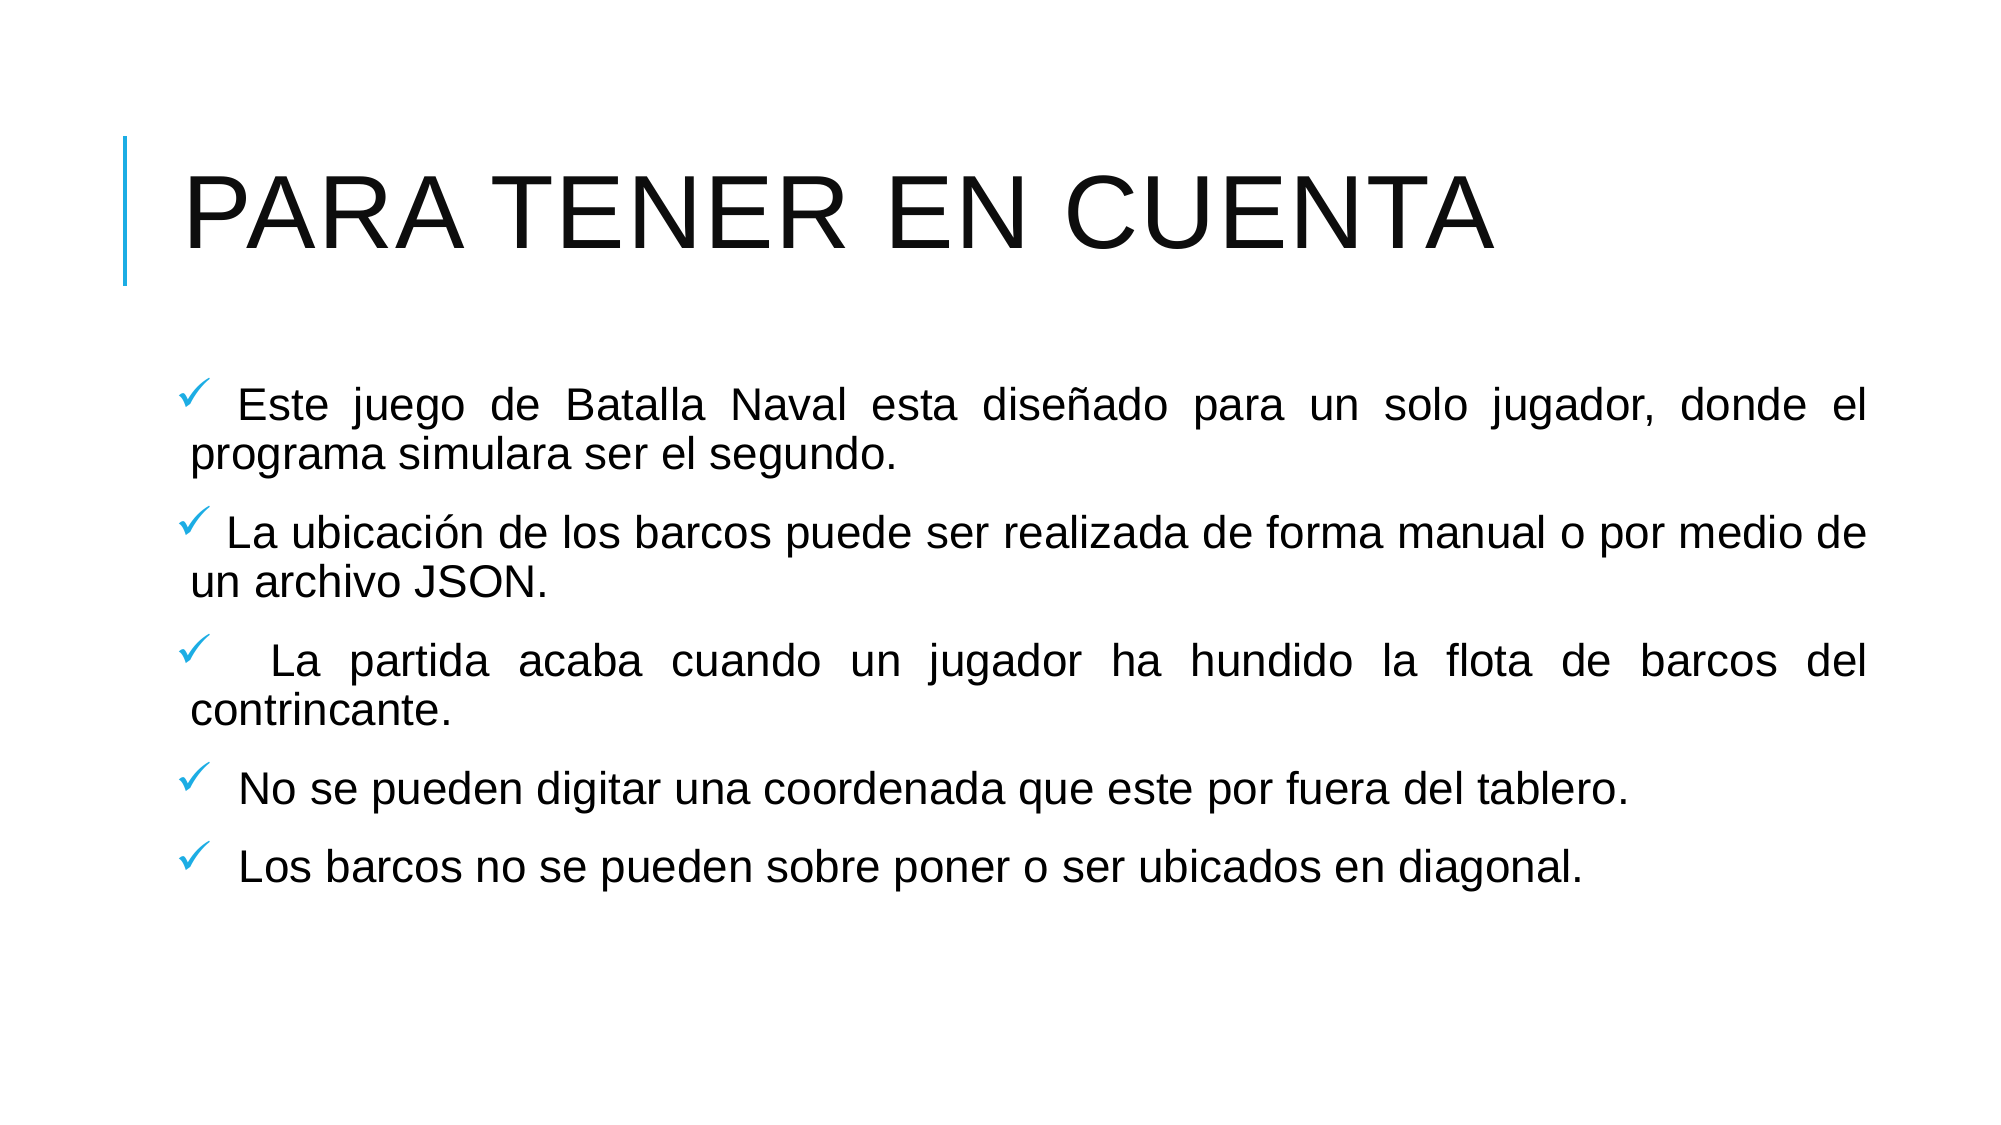

# PARA TENER EN CUENTA
 Este juego de Batalla Naval esta diseñado para un solo jugador, donde el programa simulara ser el segundo.
 La ubicación de los barcos puede ser realizada de forma manual o por medio de un archivo JSON.
  La partida acaba cuando un jugador ha hundido la flota de barcos del contrincante.
  No se pueden digitar una coordenada que este por fuera del tablero.
  Los barcos no se pueden sobre poner o ser ubicados en diagonal.